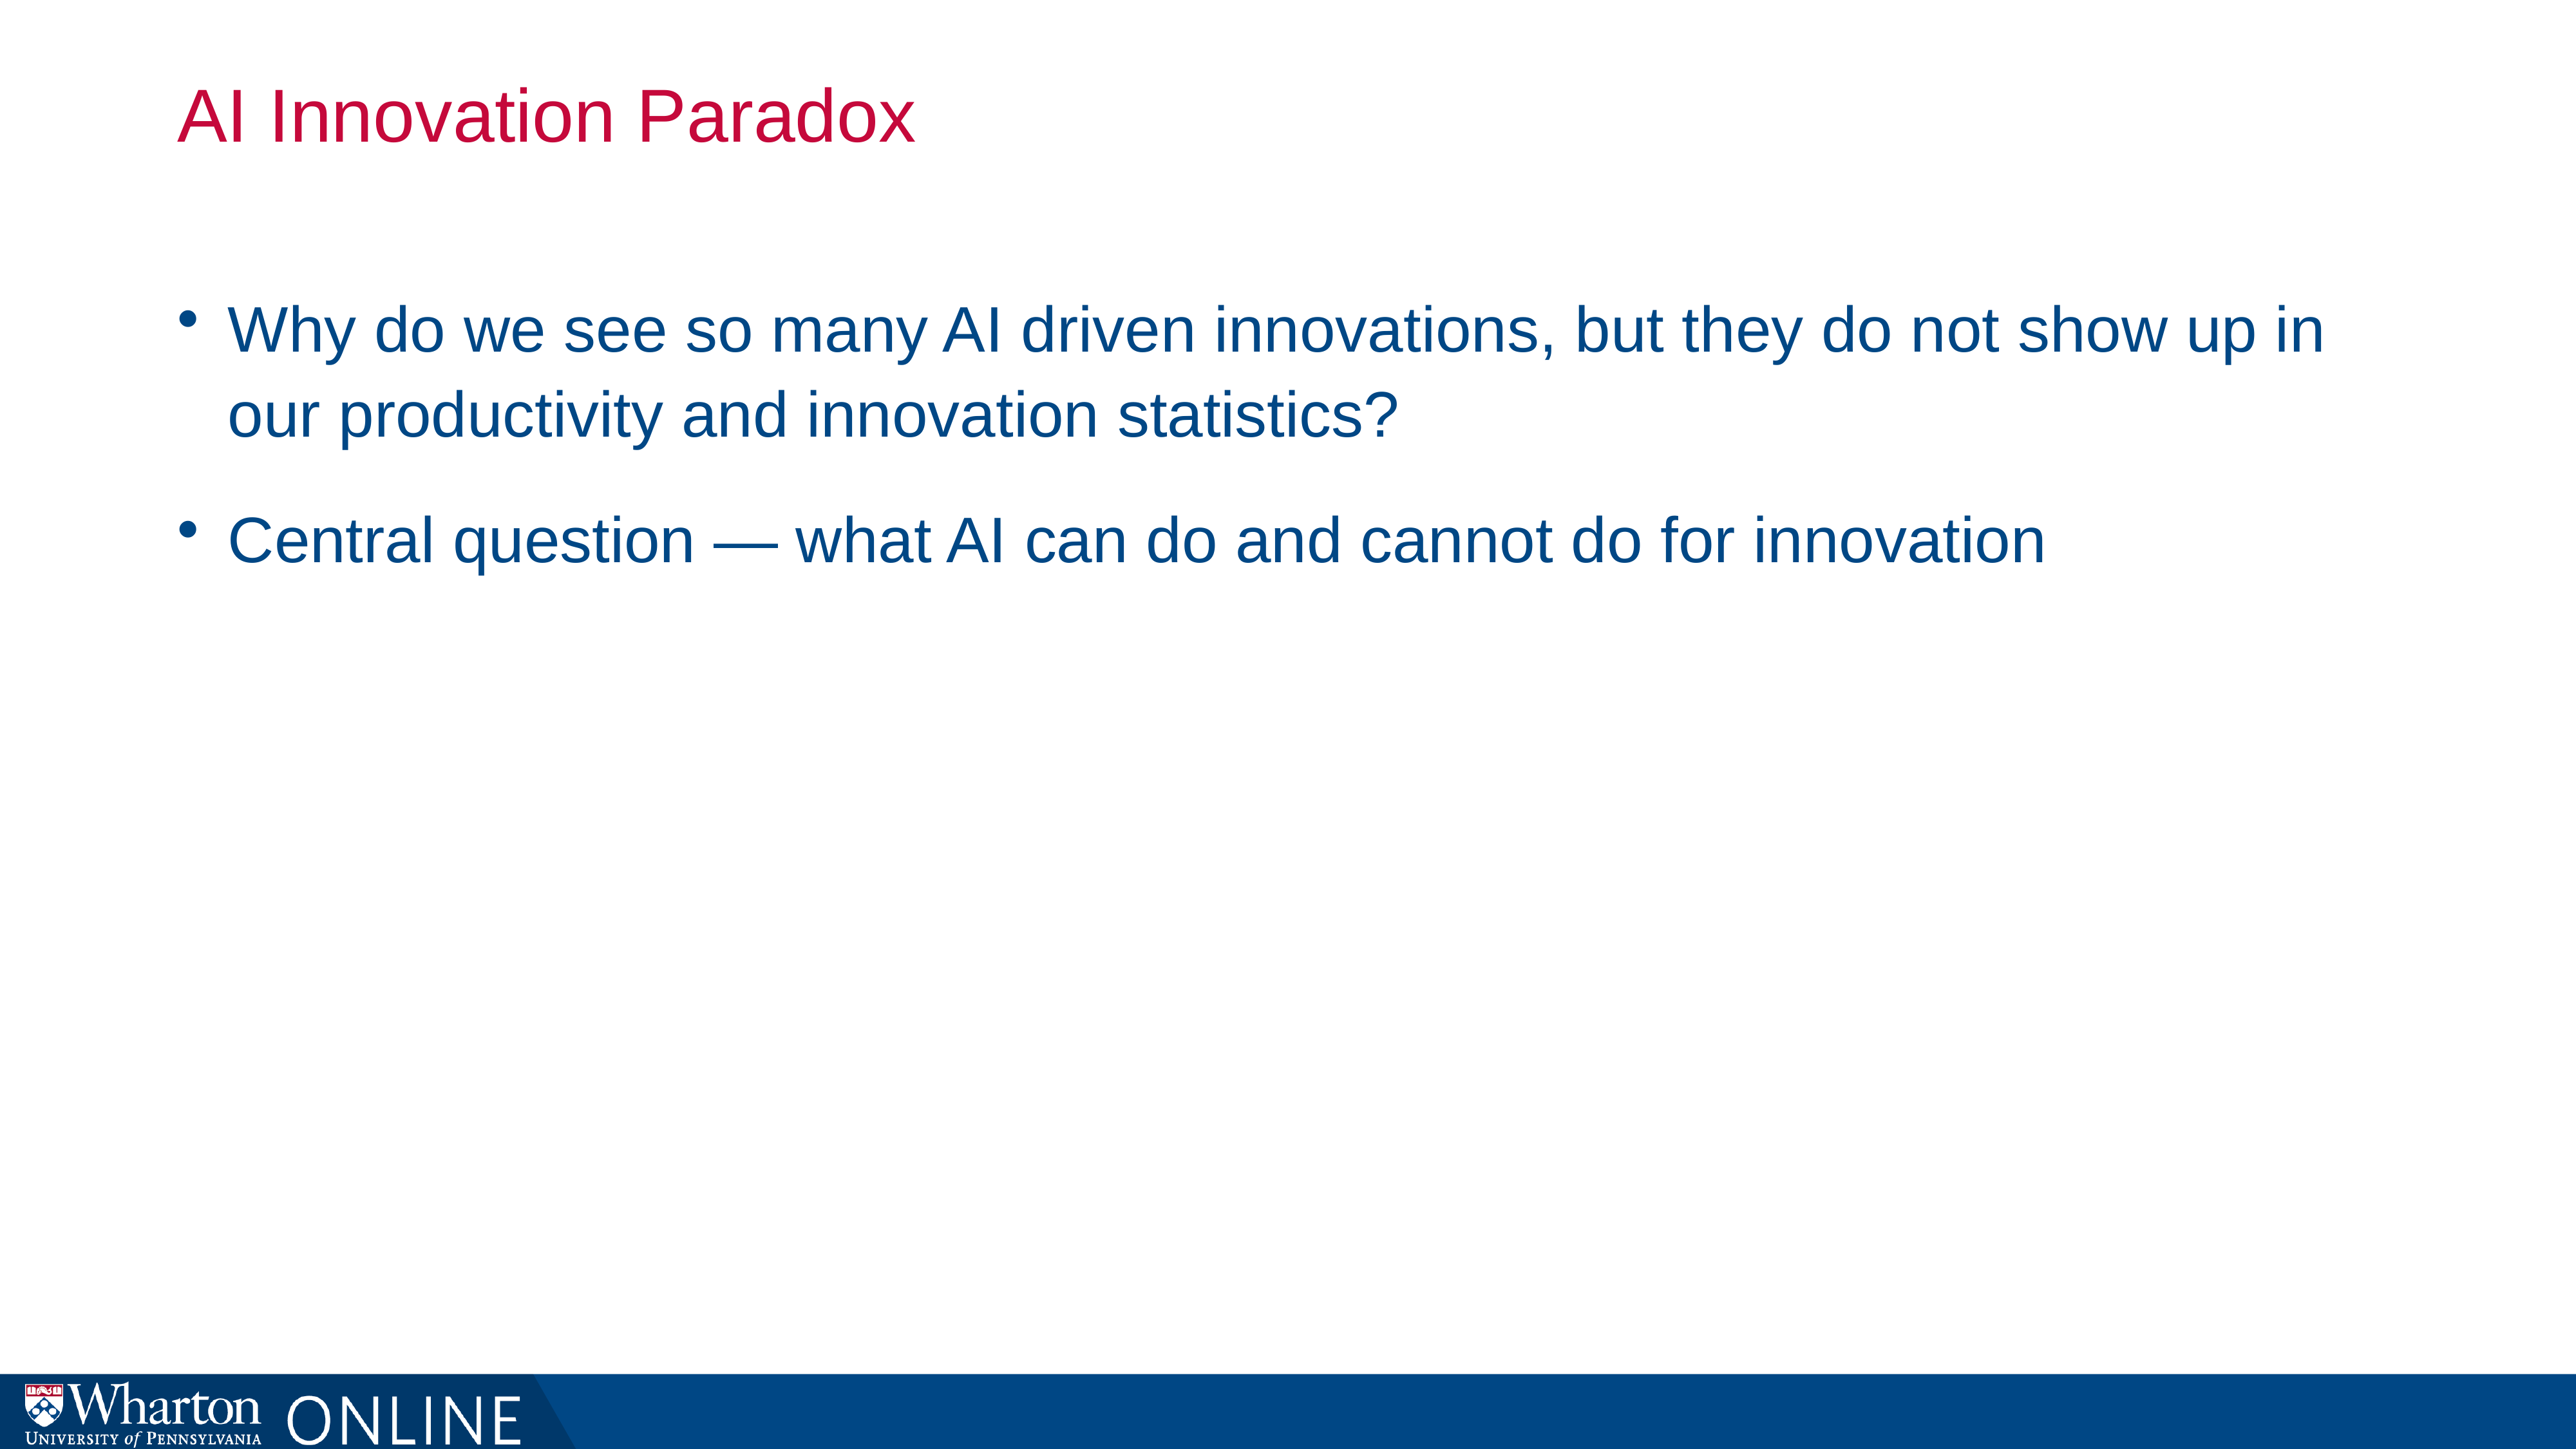

# AI Innovation Paradox
Why do we see so many AI driven innovations, but they do not show up in our productivity and innovation statistics?
Central question — what AI can do and cannot do for innovation